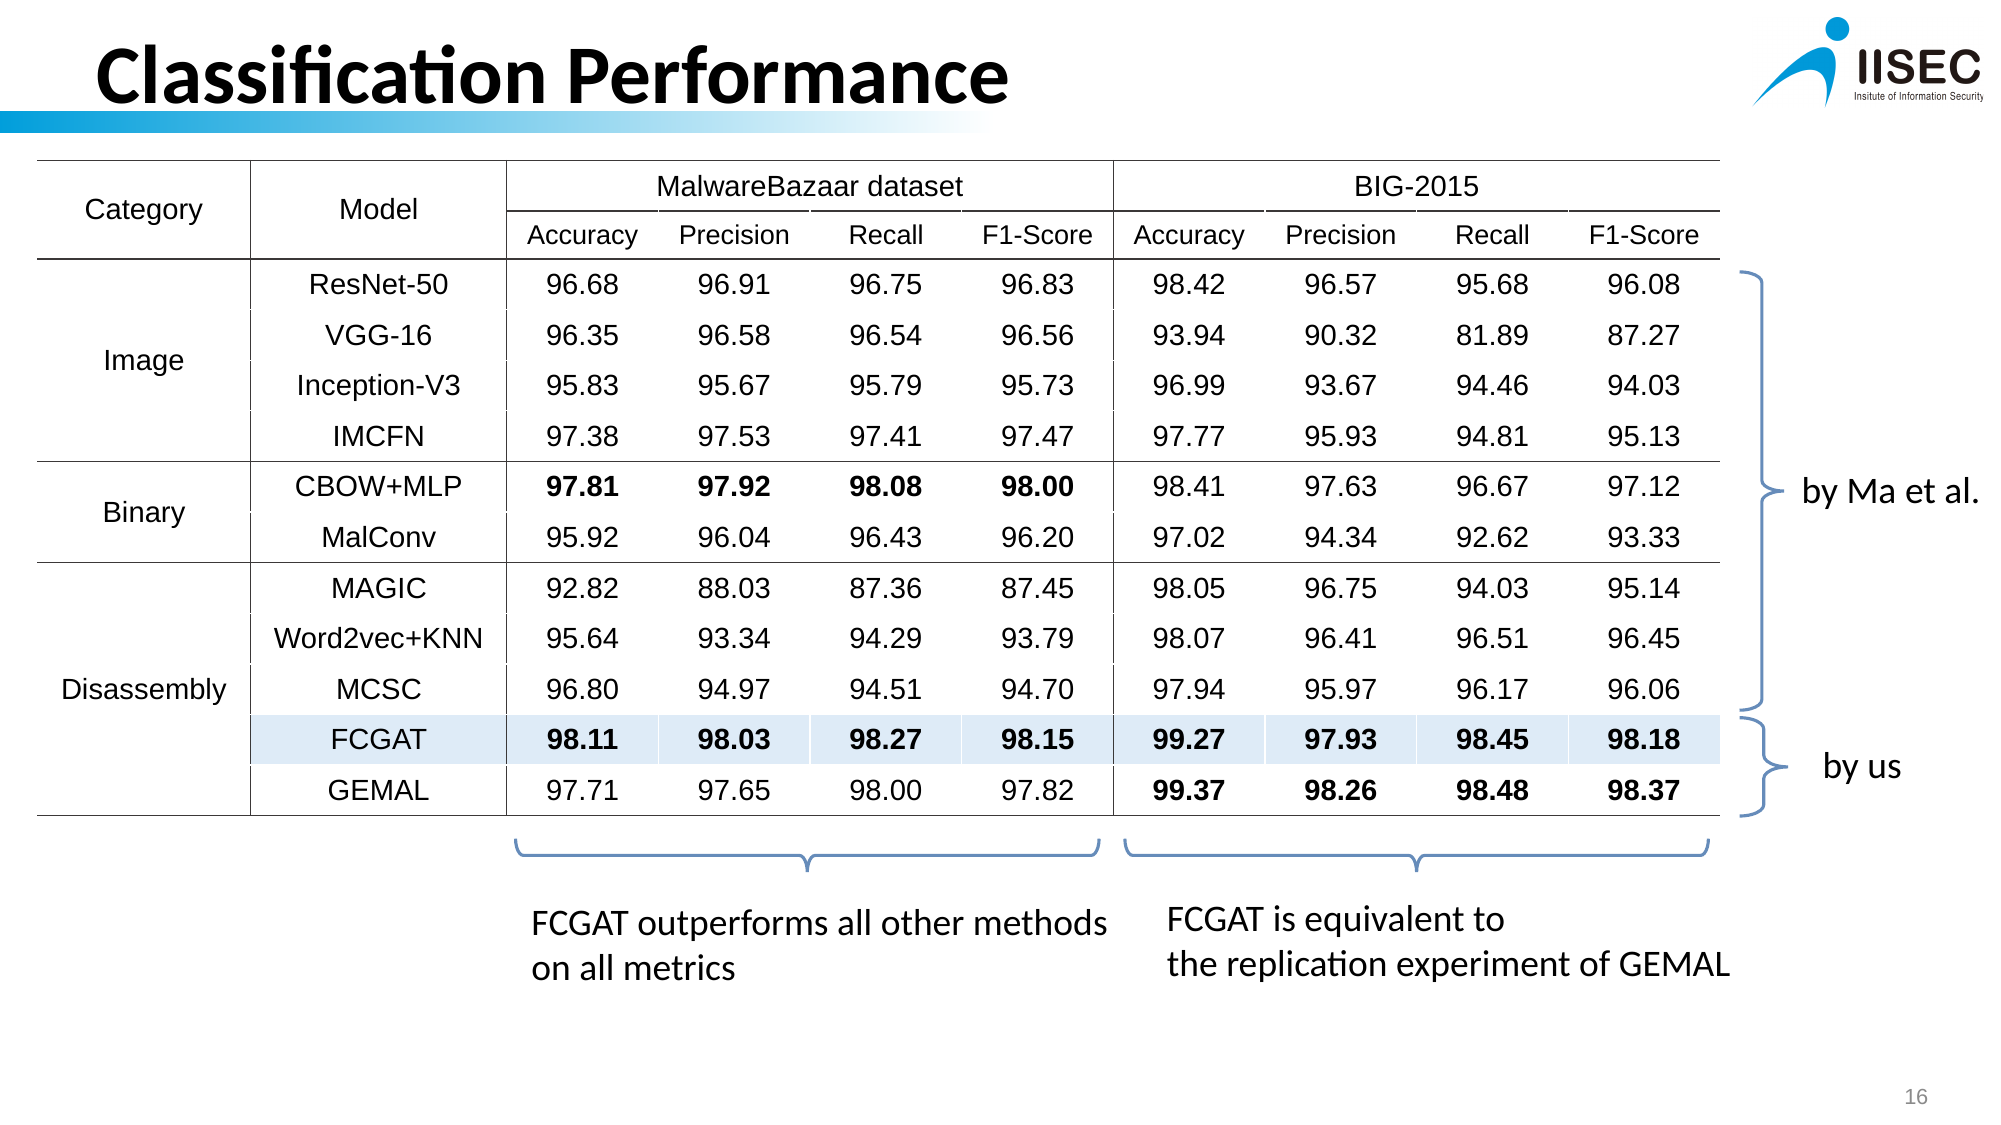

# Classification Performance
| Category | Model | MalwareBazaar dataset |  |  |  | BIG-2015 |  |  |  |
| --- | --- | --- | --- | --- | --- | --- | --- | --- | --- |
|  |  | Accuracy | Precision | Recall | F1-Score | Accuracy | Precision | Recall | F1-Score |
| Image | ResNet-50 | 96.68 | 96.91 | 96.75 | 96.83 | 98.42 | 96.57 | 95.68 | 96.08 |
|  | VGG-16 | 96.35 | 96.58 | 96.54 | 96.56 | 93.94 | 90.32 | 81.89 | 87.27 |
|  | Inception-V3 | 95.83 | 95.67 | 95.79 | 95.73 | 96.99 | 93.67 | 94.46 | 94.03 |
|  | IMCFN | 97.38 | 97.53 | 97.41 | 97.47 | 97.77 | 95.93 | 94.81 | 95.13 |
| Binary | CBOW+MLP | 97.81 | 97.92 | 98.08 | 98.00 | 98.41 | 97.63 | 96.67 | 97.12 |
|  | MalConv | 95.92 | 96.04 | 96.43 | 96.20 | 97.02 | 94.34 | 92.62 | 93.33 |
| Disassembly | MAGIC | 92.82 | 88.03 | 87.36 | 87.45 | 98.05 | 96.75 | 94.03 | 95.14 |
|  | Word2vec+KNN | 95.64 | 93.34 | 94.29 | 93.79 | 98.07 | 96.41 | 96.51 | 96.45 |
|  | MCSC | 96.80 | 94.97 | 94.51 | 94.70 | 97.94 | 95.97 | 96.17 | 96.06 |
|  | FCGAT | 98.11 | 98.03 | 98.27 | 98.15 | 99.27 | 97.93 | 98.45 | 98.18 |
|  | GEMAL | 97.71 | 97.65 | 98.00 | 97.82 | 99.37 | 98.26 | 98.48 | 98.37 |

by Ma et al.

by us
FCGAT is equivalent to
the replication experiment of GEMAL
FCGAT outperforms all other methods
on all metrics
16